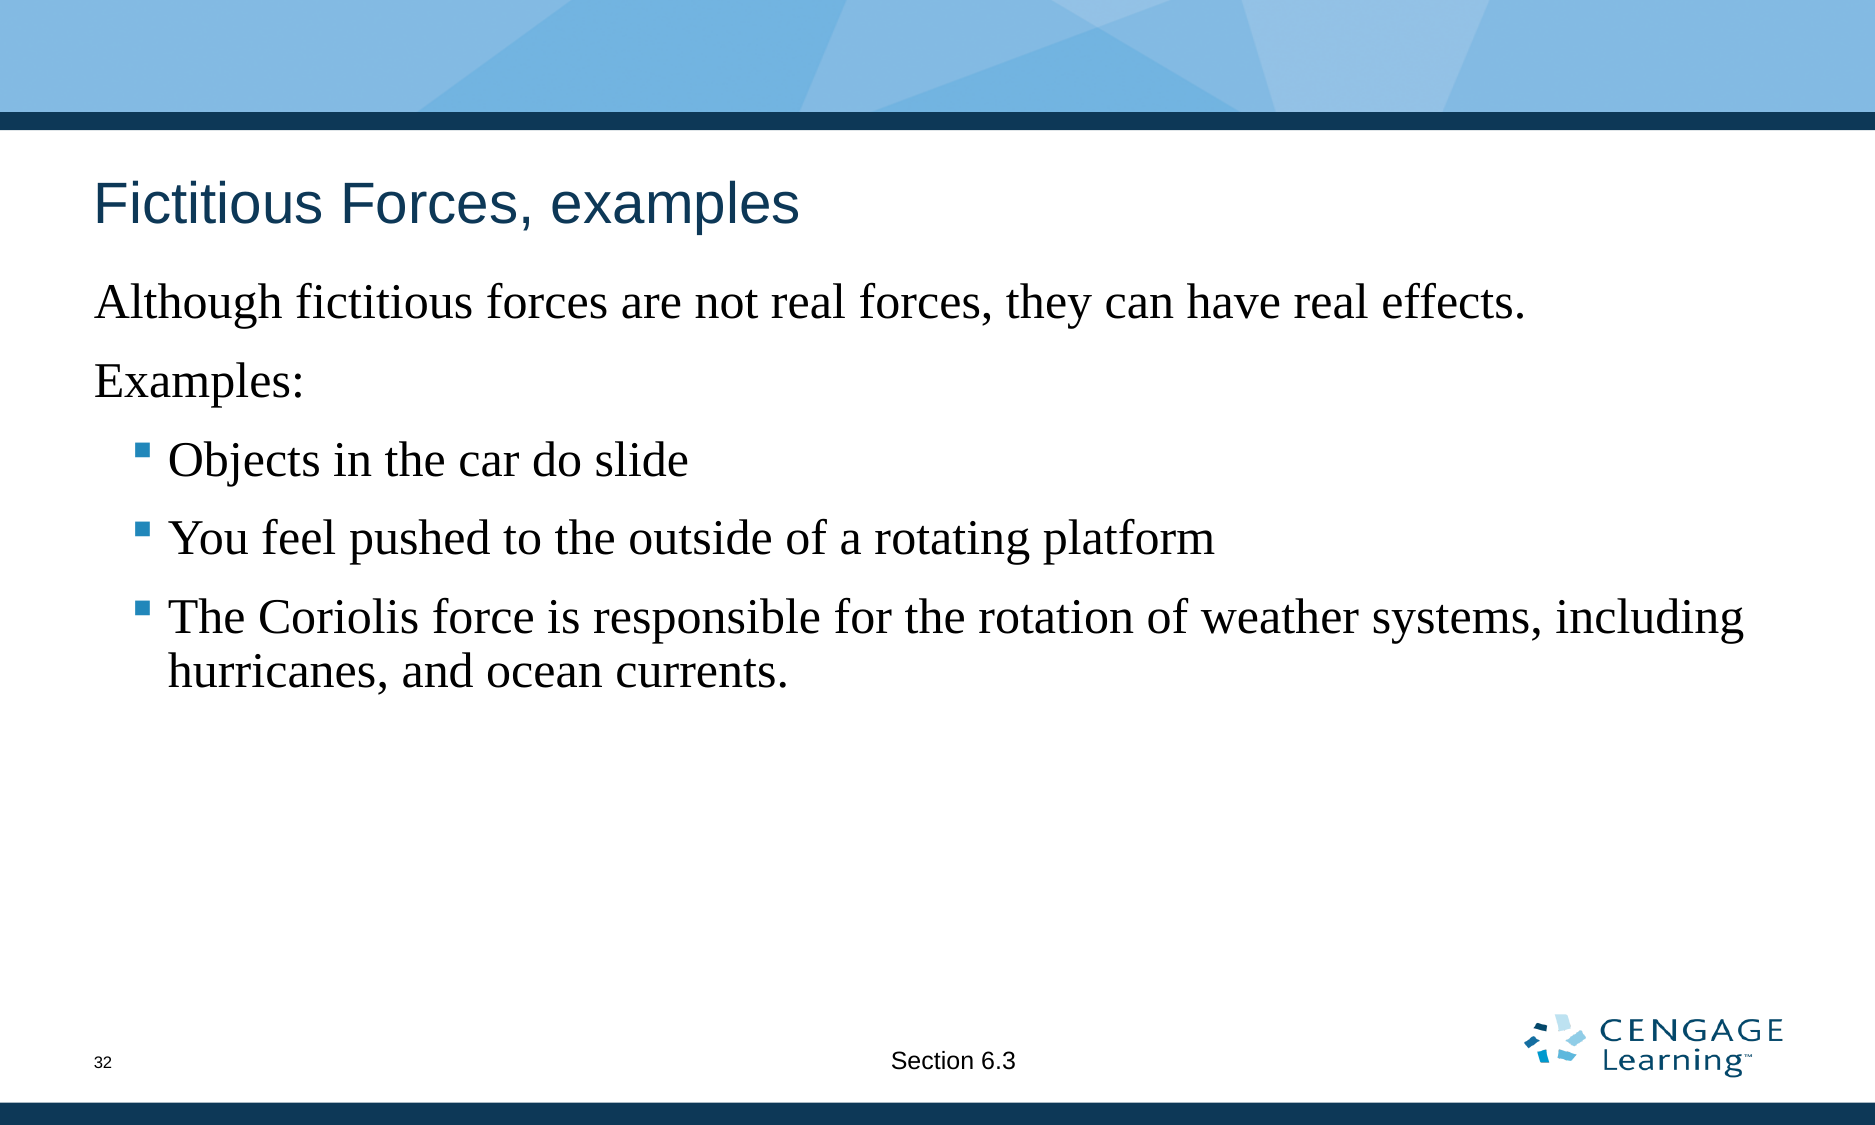

# Fictitious Forces, examples
Although fictitious forces are not real forces, they can have real effects.
Examples:
Objects in the car do slide
You feel pushed to the outside of a rotating platform
The Coriolis force is responsible for the rotation of weather systems, including hurricanes, and ocean currents.
Section 6.3
32